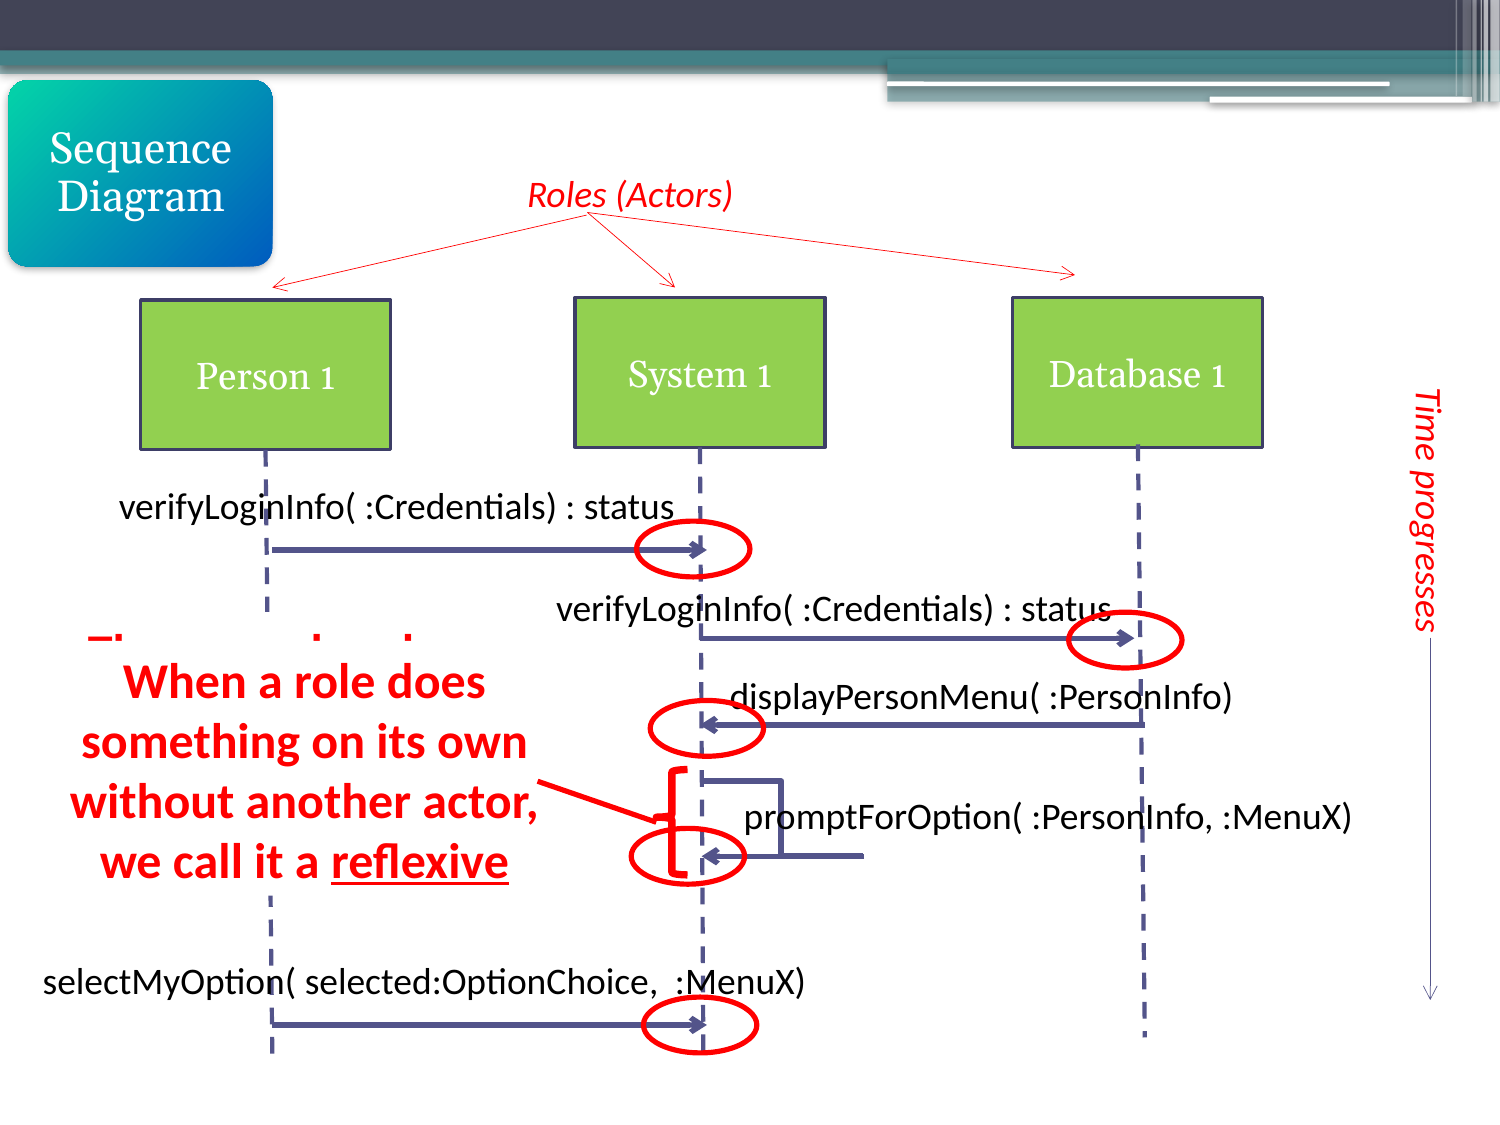

Sequence Diagram
Roles (Actors)
System 1
Database 1
Person 1
verifyLoginInfo( :Credentials) : status

The arrow head says who is doing this activity

Time progresses
verifyLoginInfo( :Credentials) : status
When a role does something on its own without another actor, we call it a reflexive

displayPersonMenu( :PersonInfo)
promptForOption( :PersonInfo, :MenuX)
selectMyOption( selected:OptionChoice,  :MenuX)